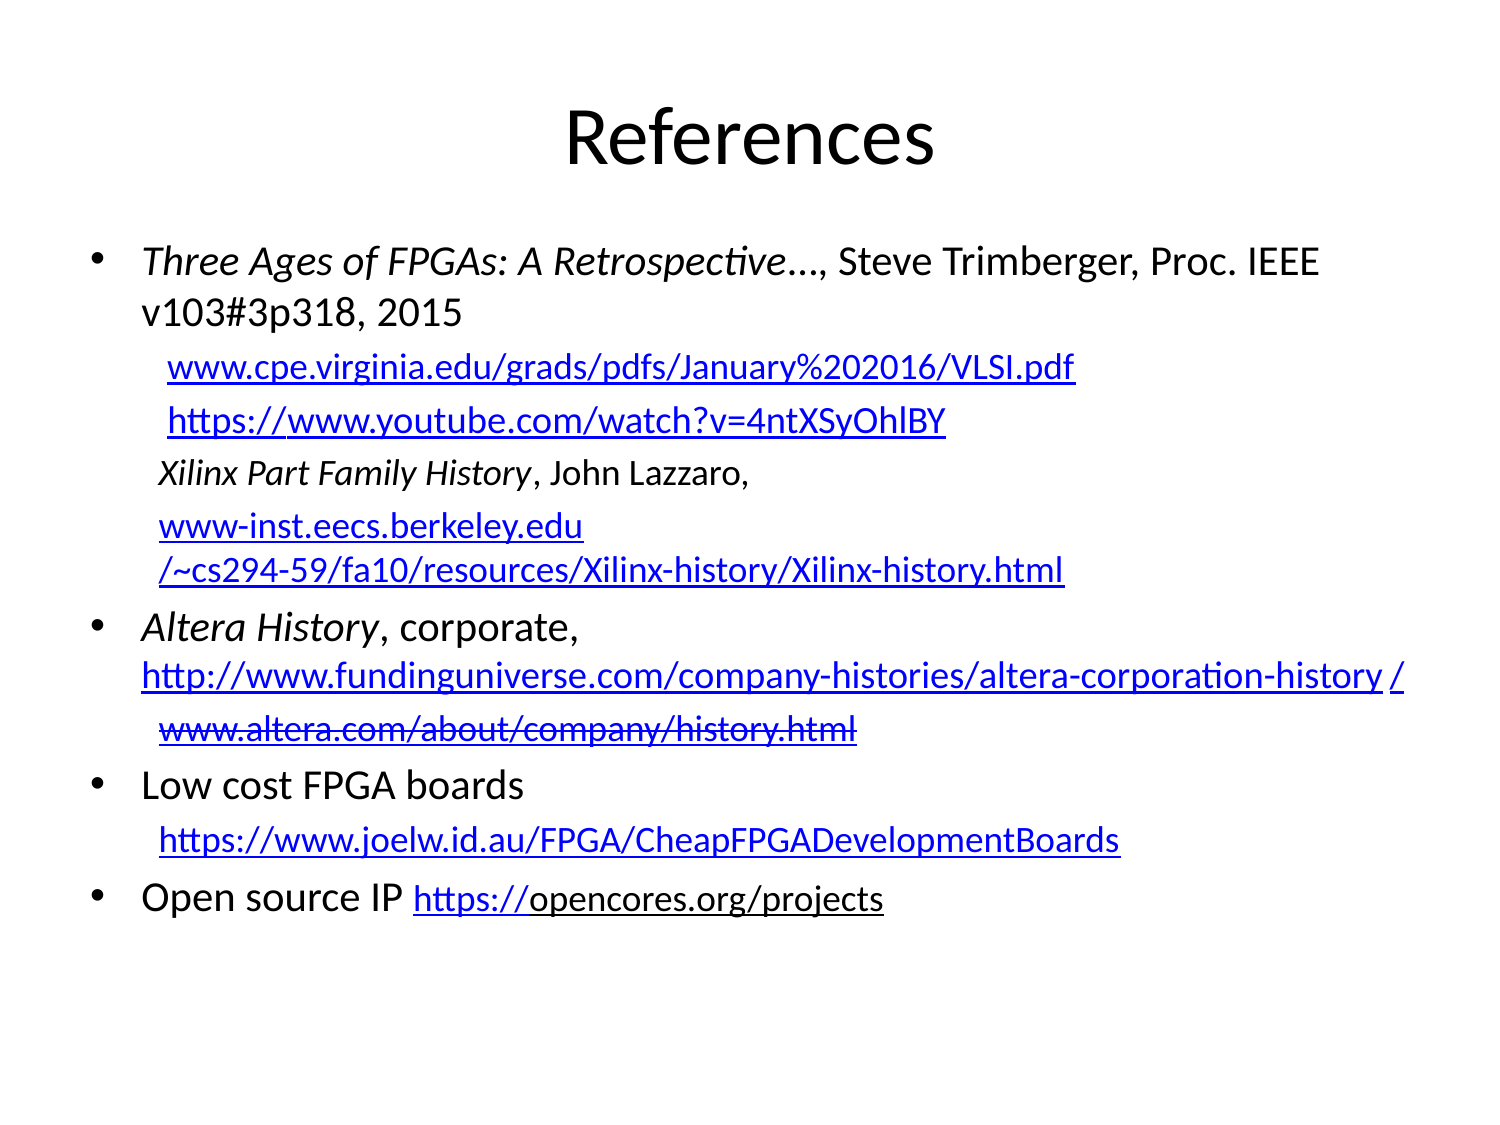

# References
Three Ages of FPGAs: A Retrospective…, Steve Trimberger, Proc. IEEE v103#3p318, 2015
 www.cpe.virginia.edu/grads/pdfs/January%202016/VLSI.pdf
 https://www.youtube.com/watch?v=4ntXSyOhlBY
Xilinx Part Family History, John Lazzaro,
www-inst.eecs.berkeley.edu/~cs294-59/fa10/resources/Xilinx-history/Xilinx-history.html
Altera History, corporate, http://www.fundinguniverse.com/company-histories/altera-corporation-history/
www.altera.com/about/company/history.html
Low cost FPGA boards
https://www.joelw.id.au/FPGA/CheapFPGADevelopmentBoards
Open source IP https://opencores.org/projects